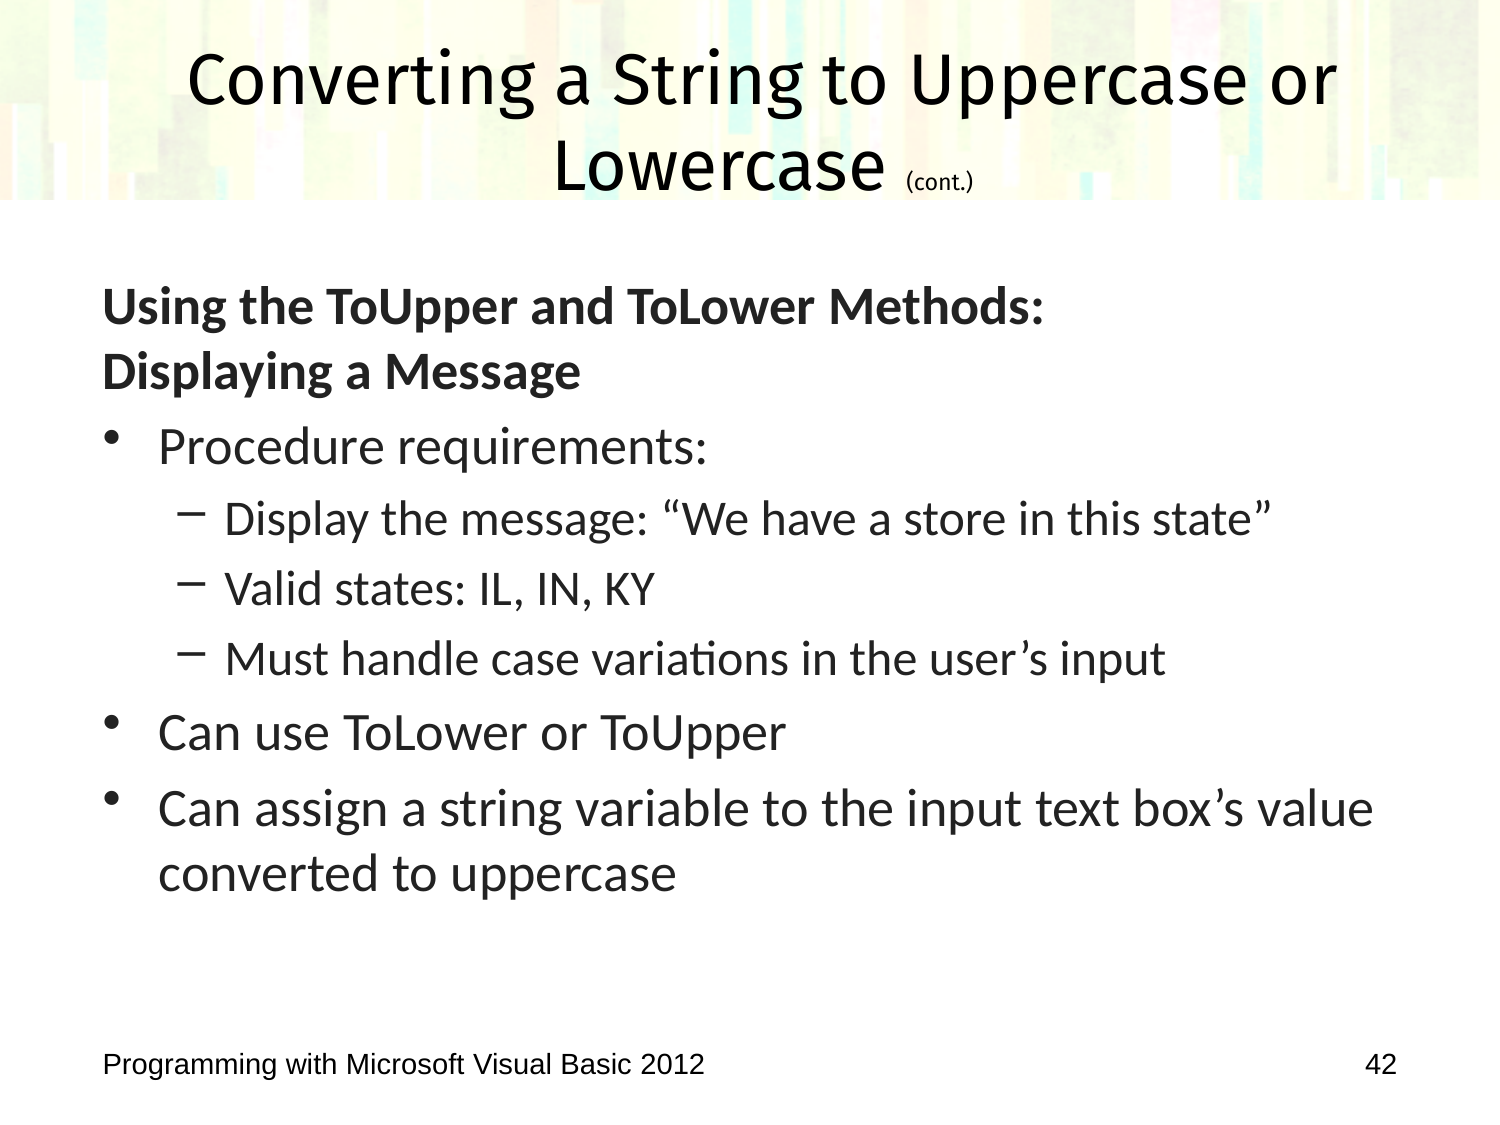

# Converting a String to Uppercase or Lowercase (cont.)
Using the ToUpper and ToLower Methods:
Displaying a Message
Procedure requirements:
Display the message: “We have a store in this state”
Valid states: IL, IN, KY
Must handle case variations in the user’s input
Can use ToLower or ToUpper
Can assign a string variable to the input text box’s value converted to uppercase

Programming with Microsoft Visual Basic 2012
42